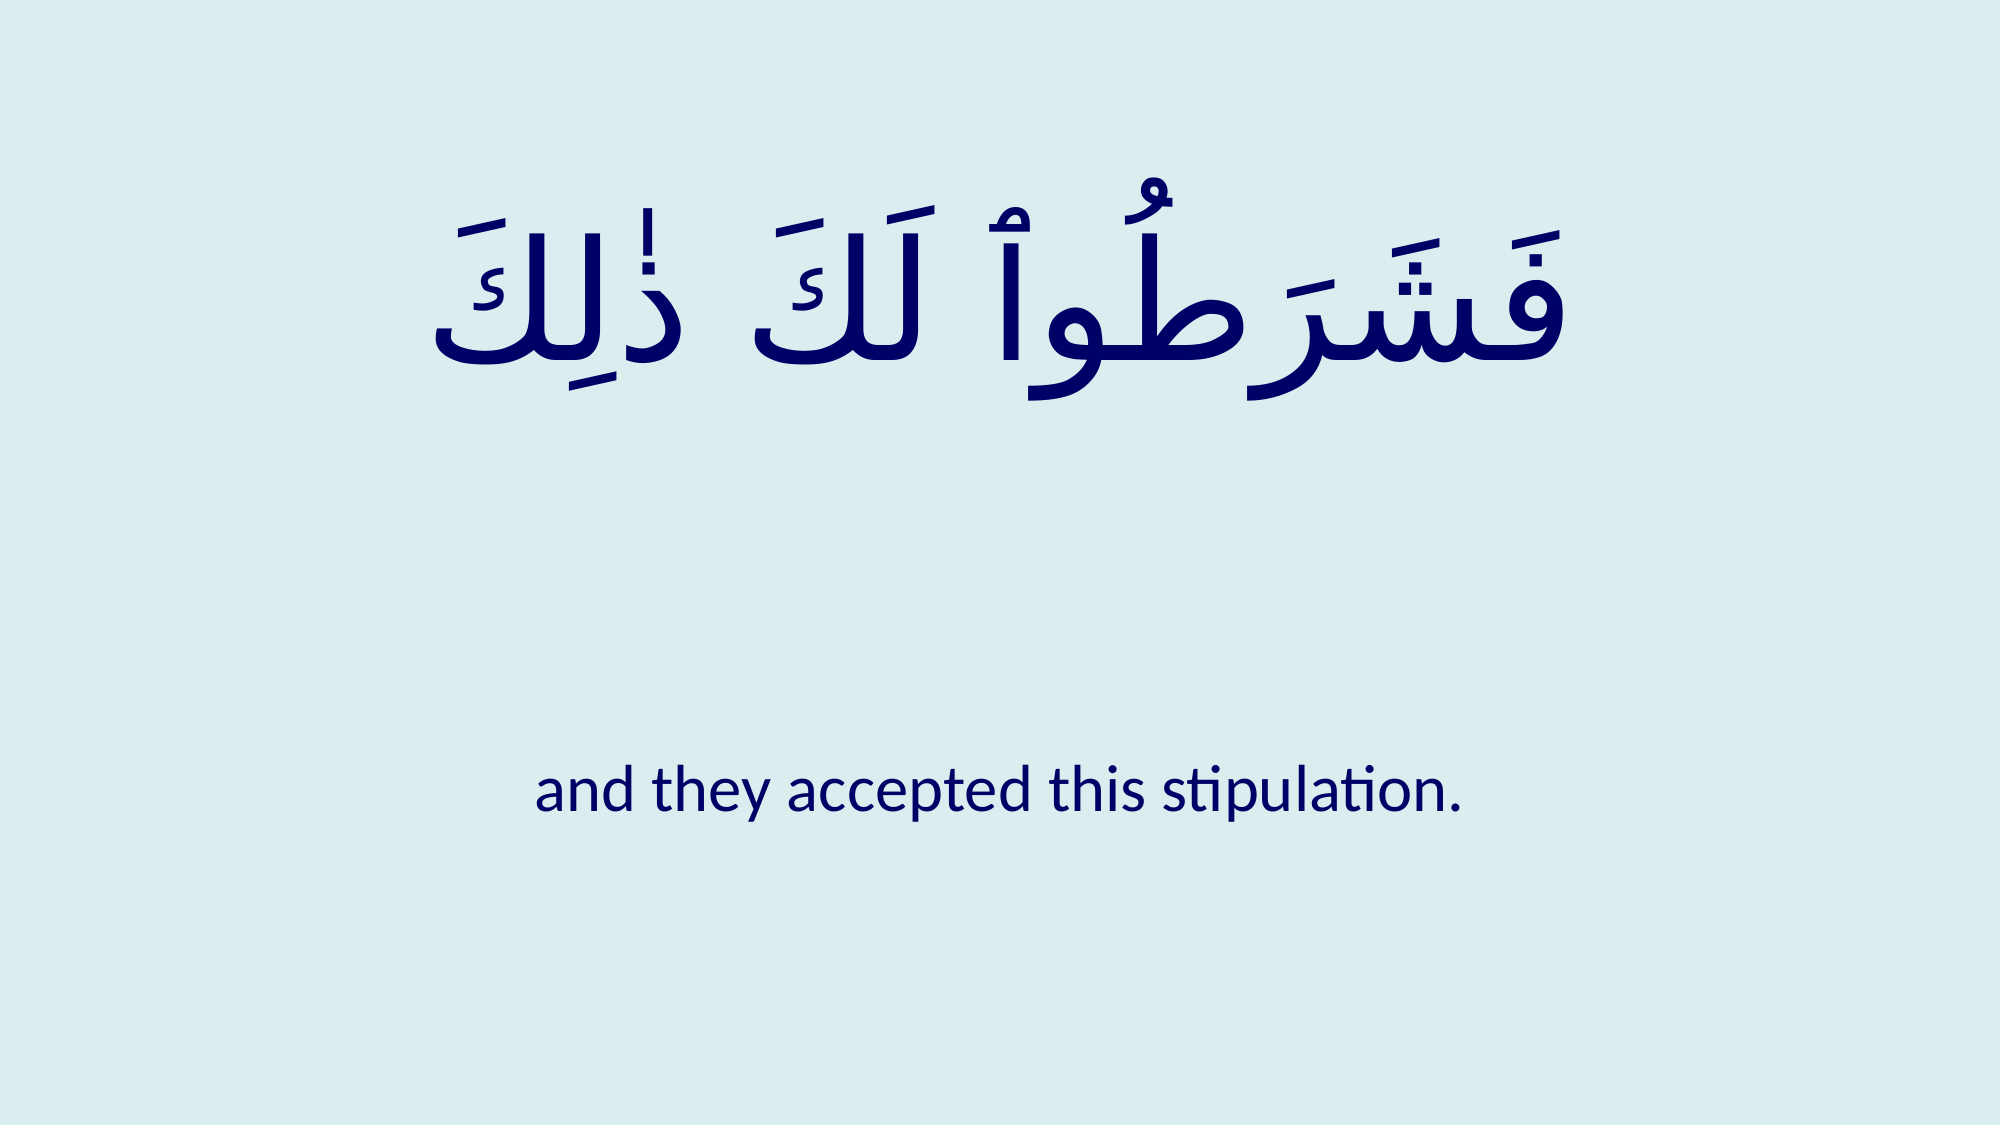

# فَشَرَطُوٱ لَكَ ذٰلِكَ
and they accepted this stipulation.